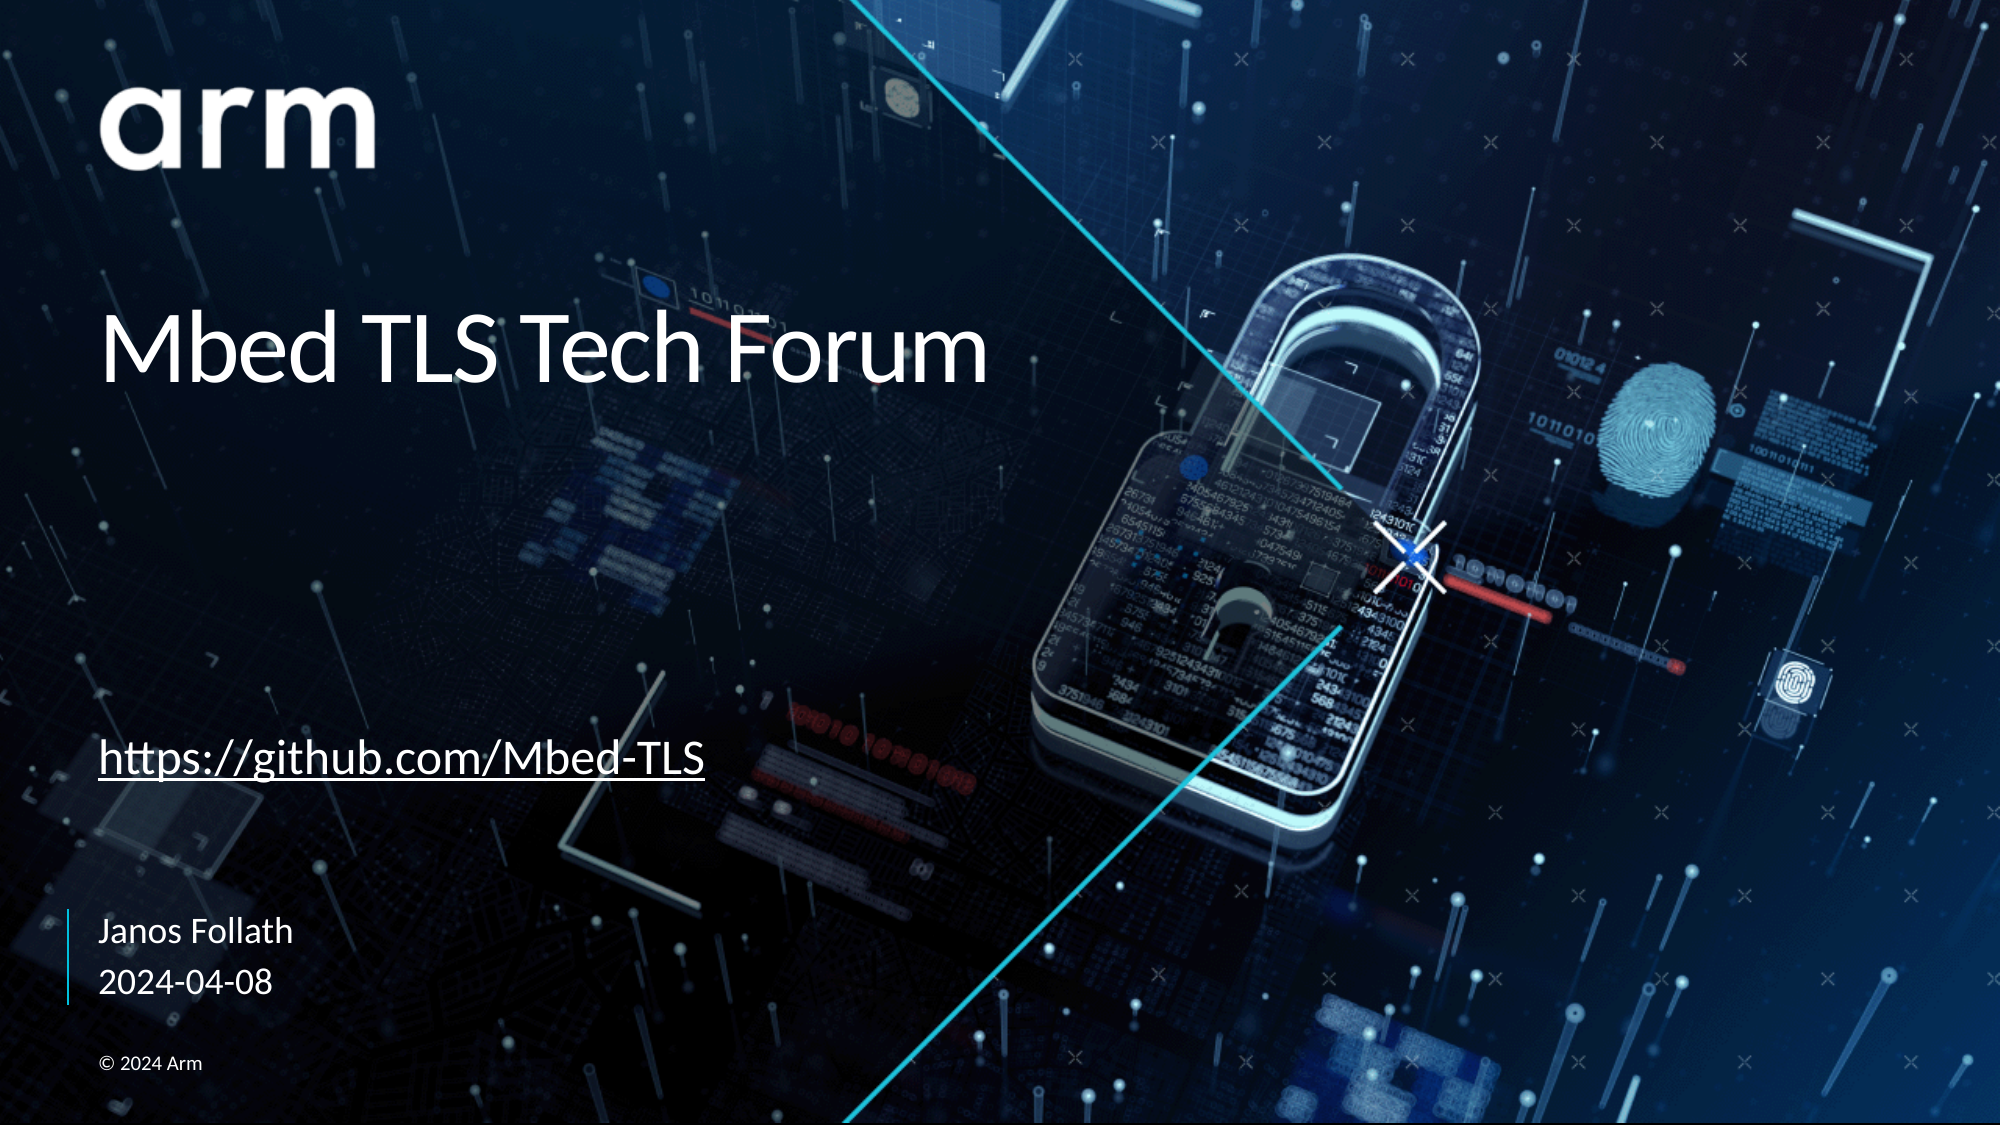

# Mbed TLS Tech Forum
https://github.com/Mbed-TLS

Janos Follath
2024-04-08